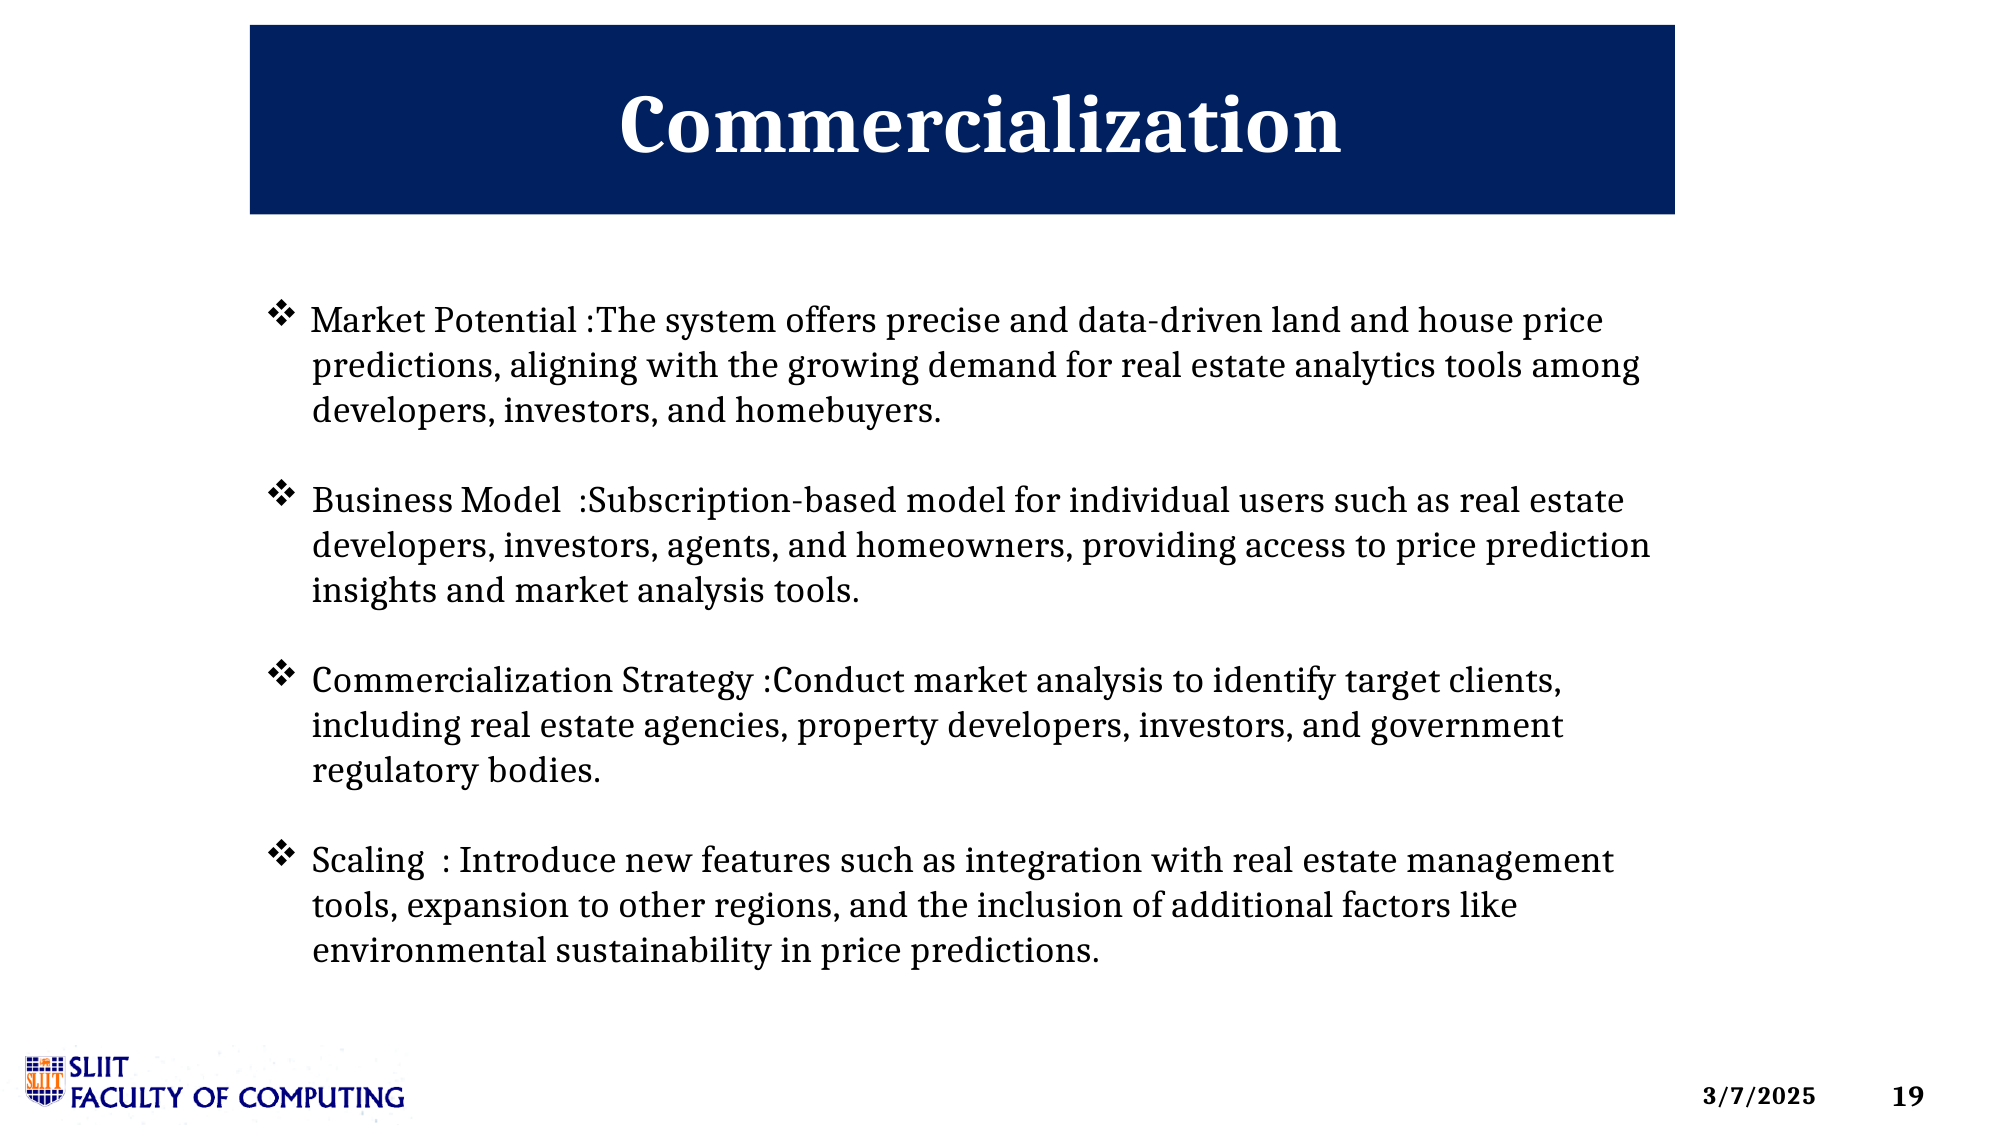

Commercialization
Market Potential :The system offers precise and data-driven land and house price predictions, aligning with the growing demand for real estate analytics tools among developers, investors, and homebuyers.

Business Model  :Subscription-based model for individual users such as real estate developers, investors, agents, and homeowners, providing access to price prediction insights and market analysis tools.

Commercialization Strategy :Conduct market analysis to identify target clients, including real estate agencies, property developers, investors, and government regulatory bodies.

Scaling  : Introduce new features such as integration with real estate management tools, expansion to other regions, and the inclusion of additional factors like environmental sustainability in price predictions.